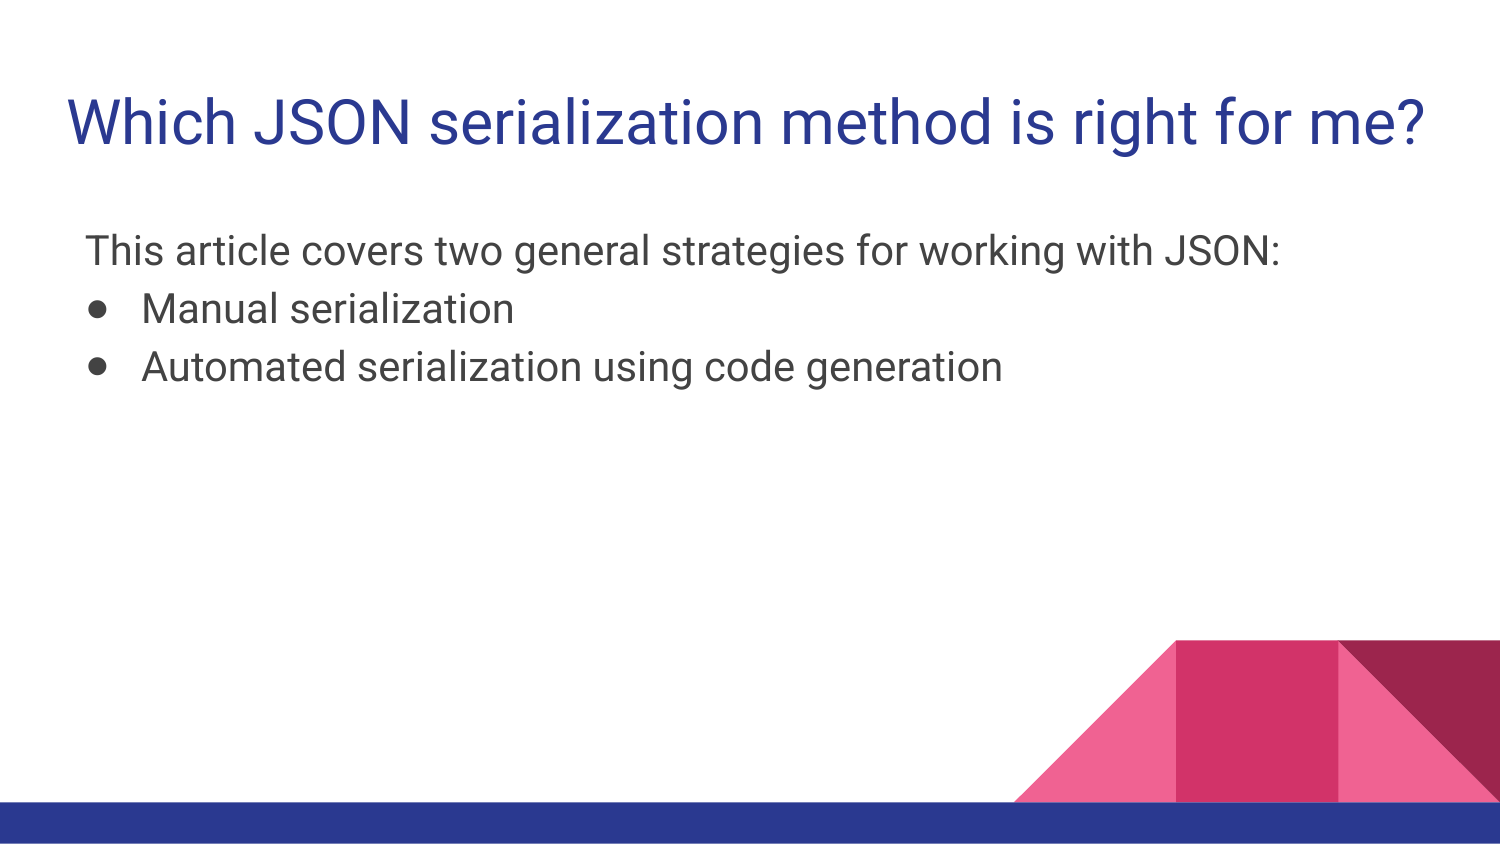

# Which JSON serialization method is right for me?
This article covers two general strategies for working with JSON:
Manual serialization
Automated serialization using code generation